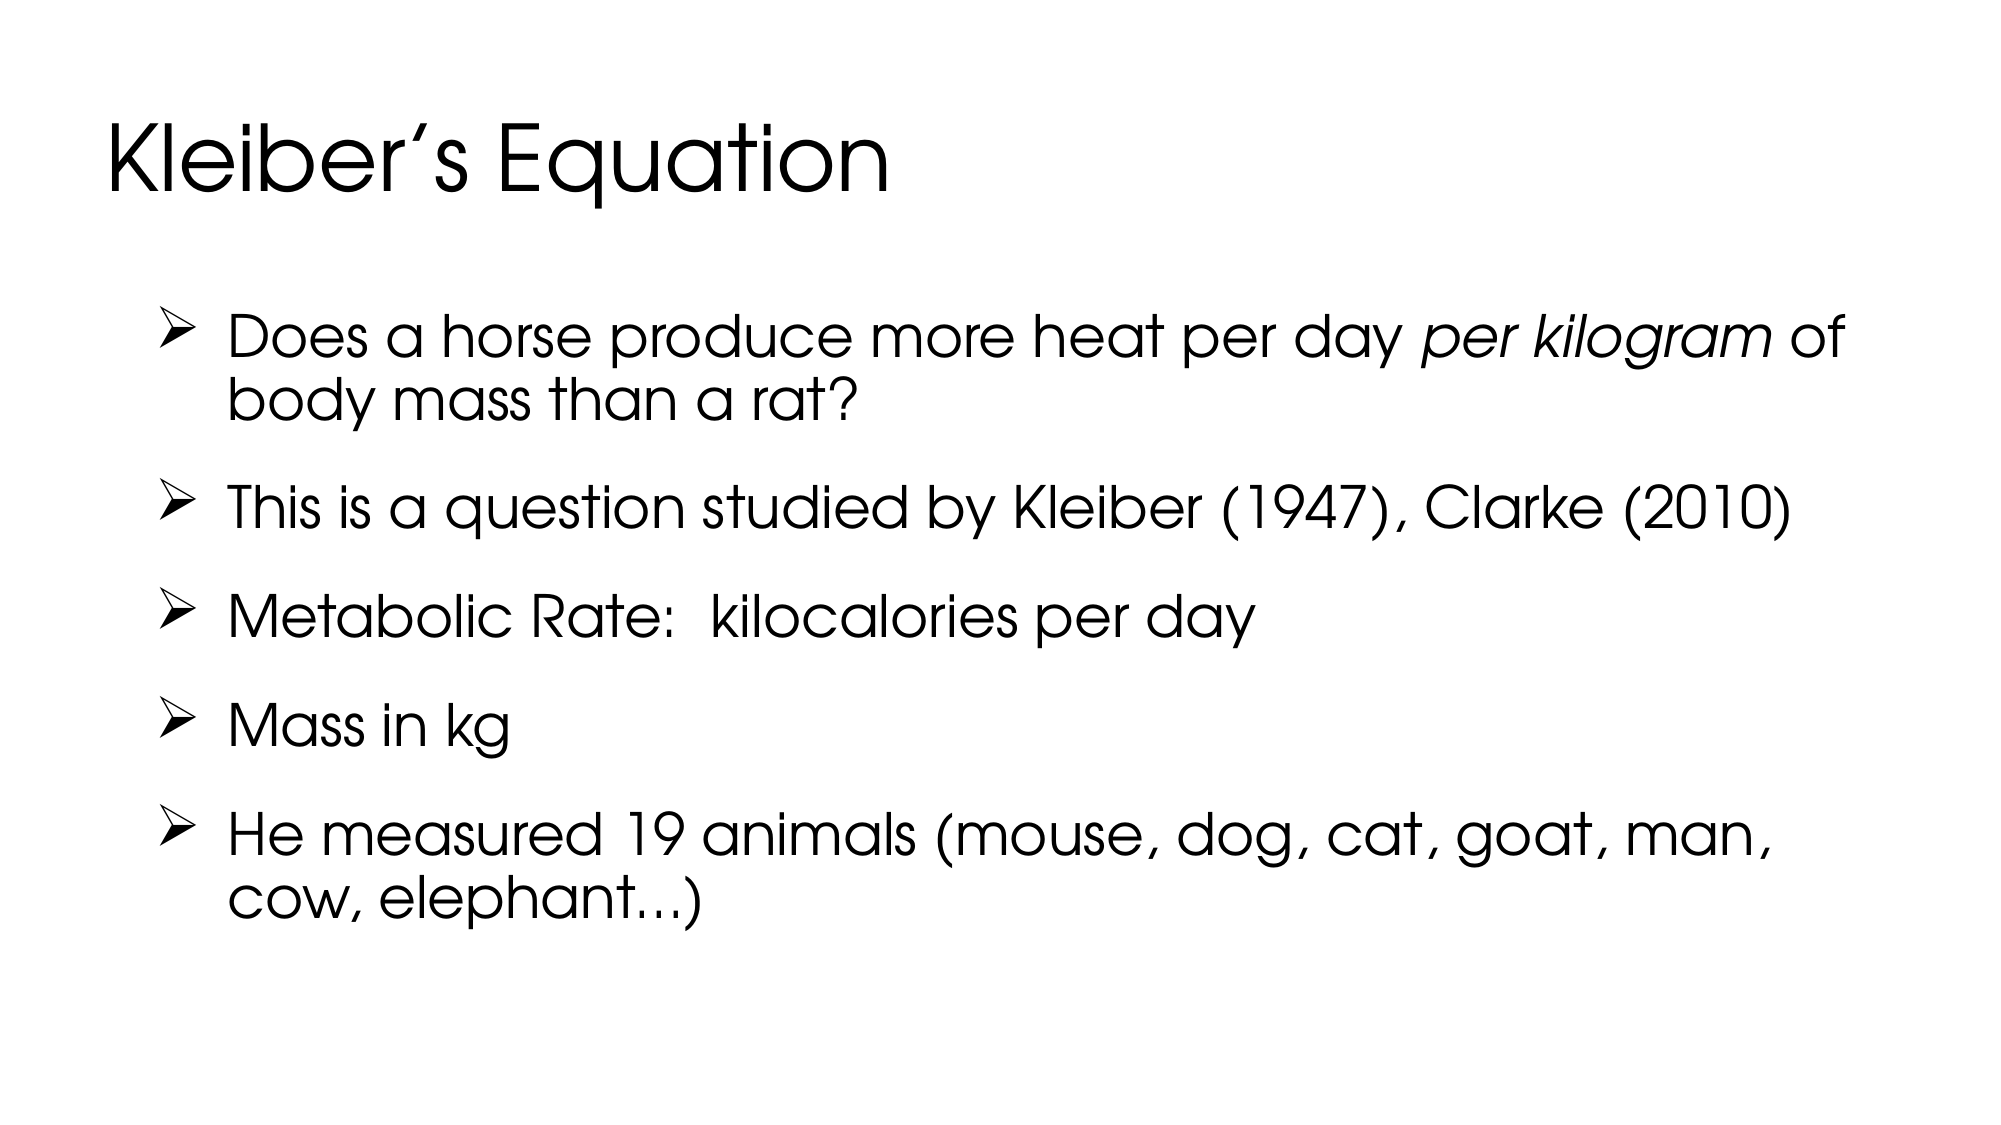

# Kleiber’s Equation
Does a horse produce more heat per day per kilogram of body mass than a rat?
This is a question studied by Kleiber (1947), Clarke (2010)
Metabolic Rate:  kilocalories per day
Mass in kg
He measured 19 animals (mouse, dog, cat, goat, man, cow, elephant…)